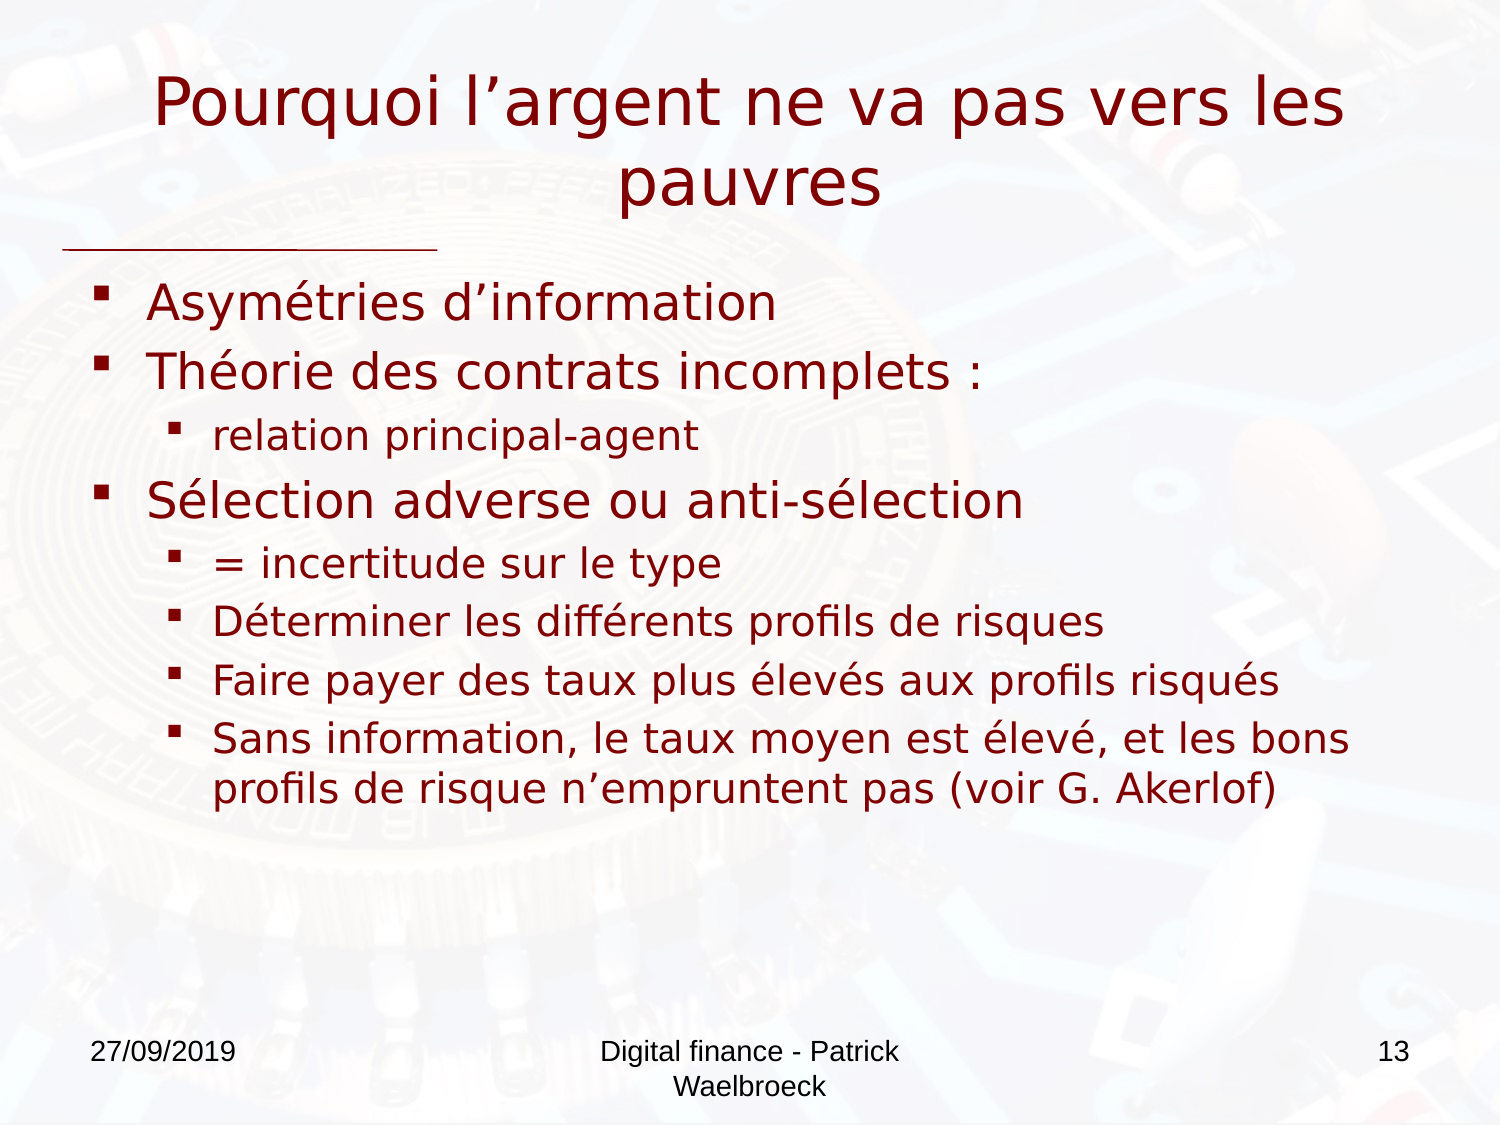

# Pourquoi l’argent ne va pas vers les pauvres

Asymétries d’information
Théorie des contrats incomplets :
relation principal-agent
Sélection adverse ou anti-sélection
= incertitude sur le type
Déterminer les différents profils de risques
Faire payer des taux plus élevés aux profils risqués
Sans information, le taux moyen est élevé, et les bons profils de risque n’empruntent pas (voir G. Akerlof)

27/09/2019
Digital finance - Patrick Waelbroeck
13